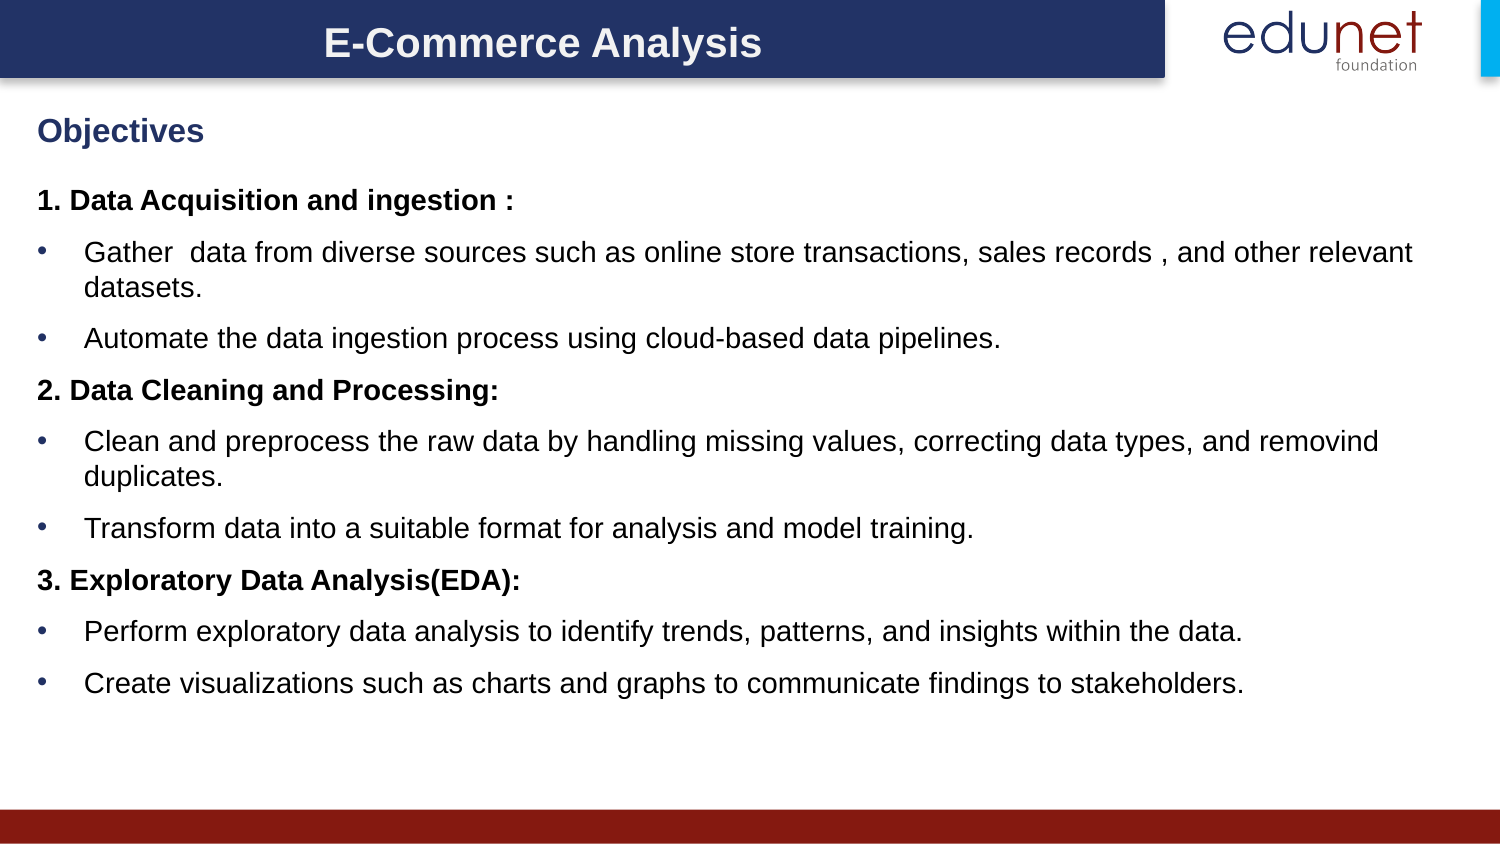

E-Commerce Analysis
Objectives

1. Data Acquisition and ingestion :
Gather  data from diverse sources such as online store transactions, sales records , and other relevant datasets.
Automate the data ingestion process using cloud-based data pipelines.
2. Data Cleaning and Processing:
Clean and preprocess the raw data by handling missing values, correcting data types, and removind duplicates.
Transform data into a suitable format for analysis and model training.
3. Exploratory Data Analysis(EDA):
Perform exploratory data analysis to identify trends, patterns, and insights within the data.
Create visualizations such as charts and graphs to communicate findings to stakeholders.